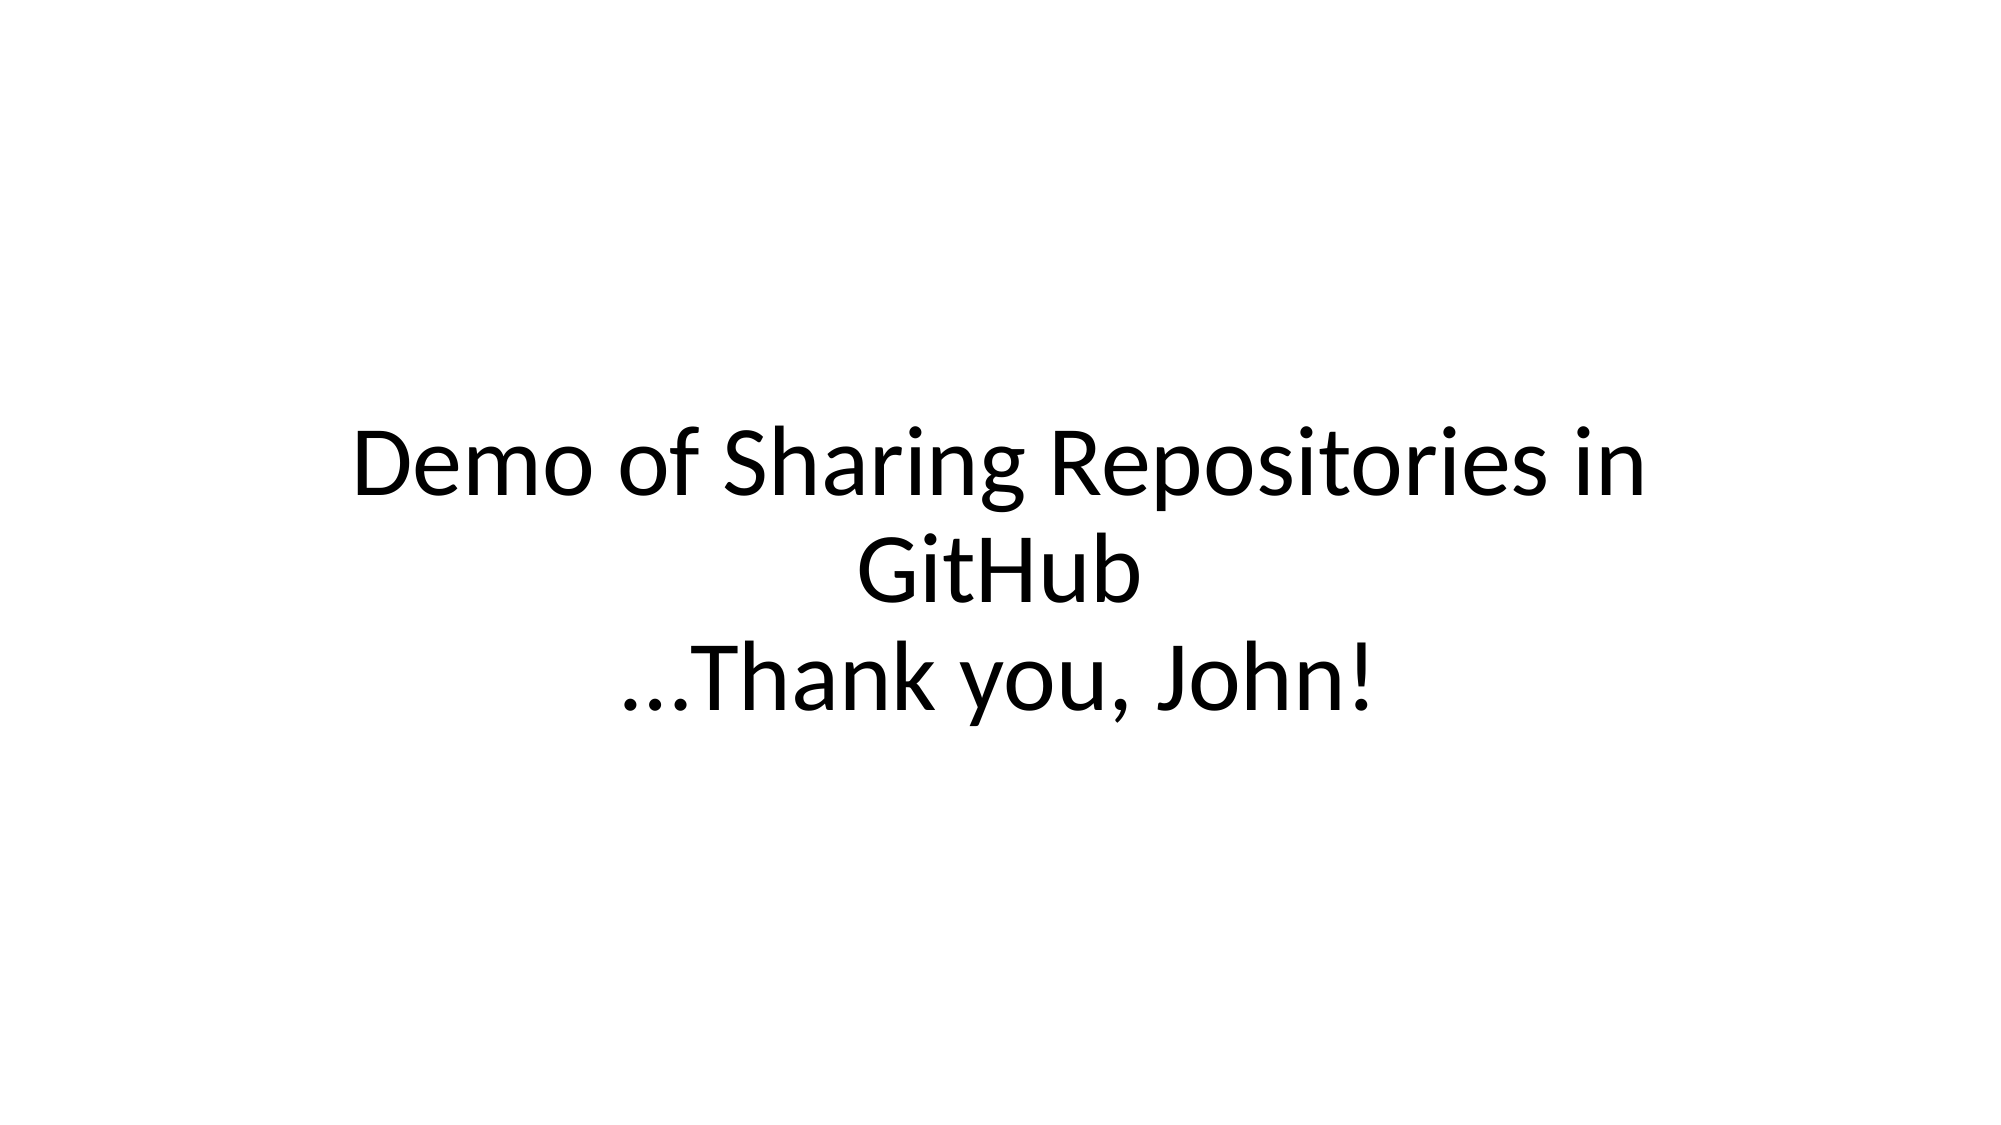

# Demo of Sharing Repositories in GitHub …Thank you, John!